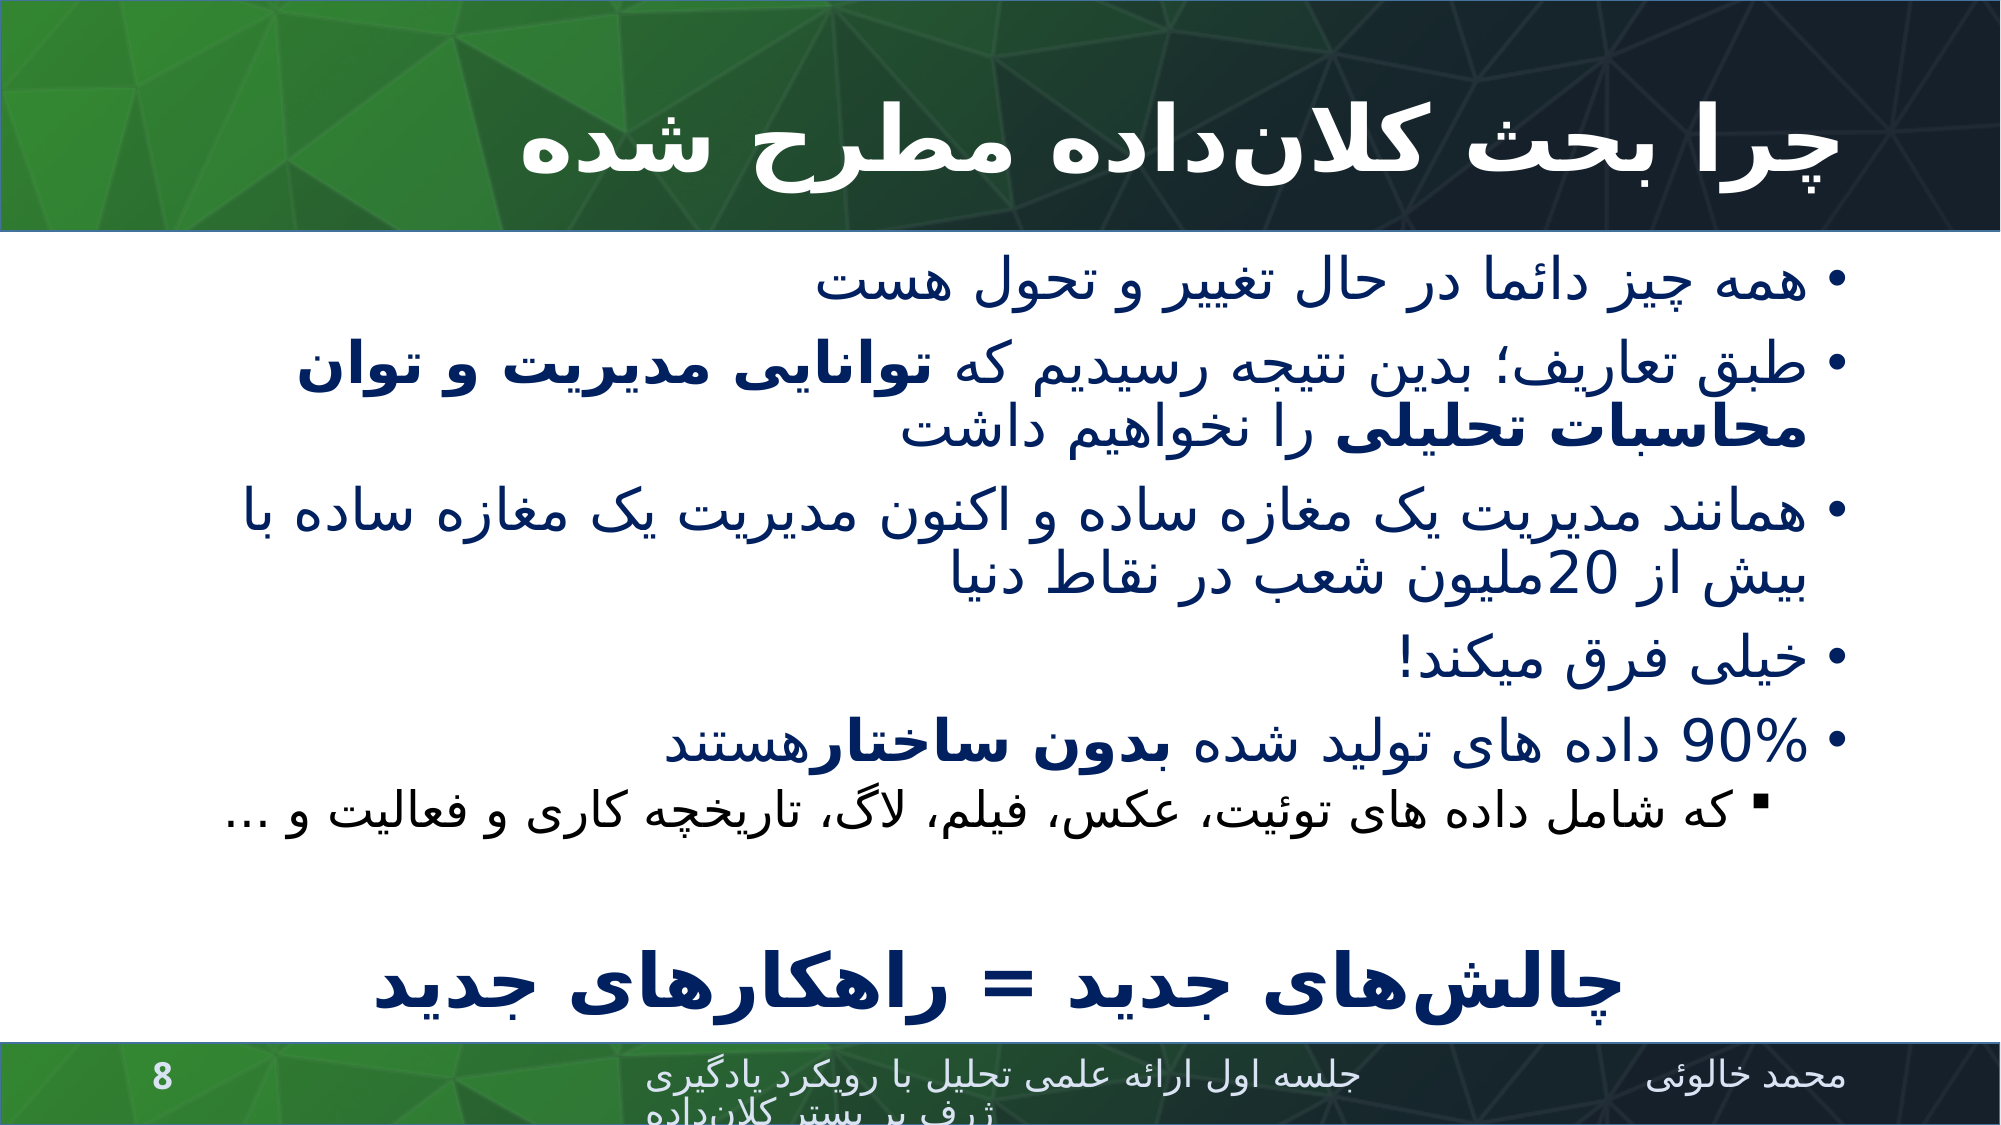

# چرا بحث کلان‌داده مطرح شده
همه چیز دائما در حال تغییر و تحول هست
طبق تعاریف؛ بدین نتیجه رسیدیم که توانایی مدیریت و توان محاسبات تحلیلی را نخواهیم داشت
همانند مدیریت یک مغازه ساده و اکنون مدیریت یک مغازه ساده با بیش از 20ملیون شعب در نقاط دنیا
خیلی فرق میکند‍!
90% داده های تولید شده بدون ساختارهستند
که شامل داده های توئیت، عکس، فیلم، لاگ، تاریخچه کاری و فعالیت و ...

چالش‌های جدید = راهکارهای جدید
جلسه اول ارائه علمی تحلیل با رویکرد یادگیری‌ژرف بر بستر کلان‌داده
محمد خالوئی
8